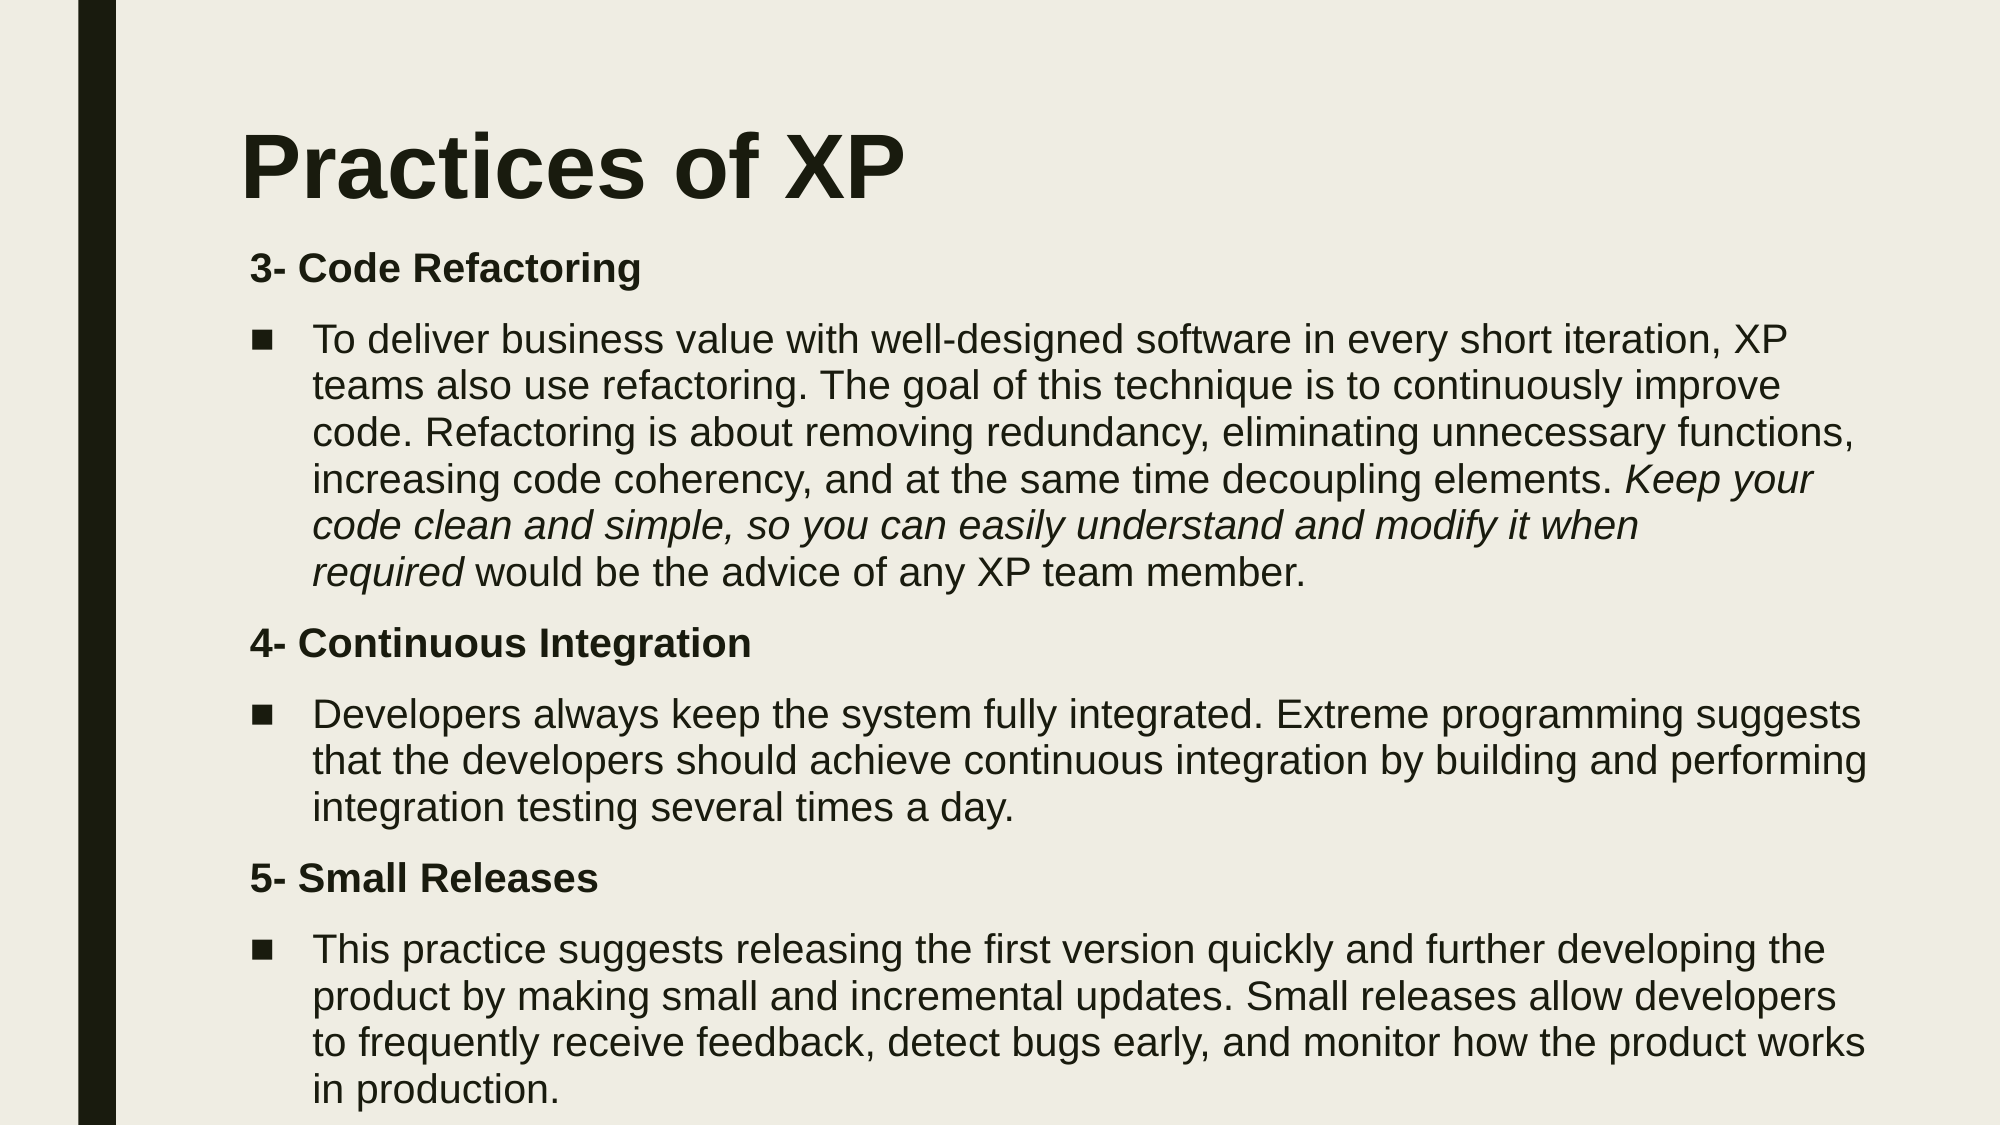

# Practices of XP
3- Code Refactoring
To deliver business value with well-designed software in every short iteration, XP teams also use refactoring. The goal of this technique is to continuously improve code. Refactoring is about removing redundancy, eliminating unnecessary functions, increasing code coherency, and at the same time decoupling elements. Keep your code clean and simple, so you can easily understand and modify it when required would be the advice of any XP team member.
4- Continuous Integration
Developers always keep the system fully integrated. Extreme programming suggests that the developers should achieve continuous integration by building and performing integration testing several times a day.
5- Small Releases
This practice suggests releasing the first version quickly and further developing the product by making small and incremental updates. Small releases allow developers to frequently receive feedback, detect bugs early, and monitor how the product works in production.